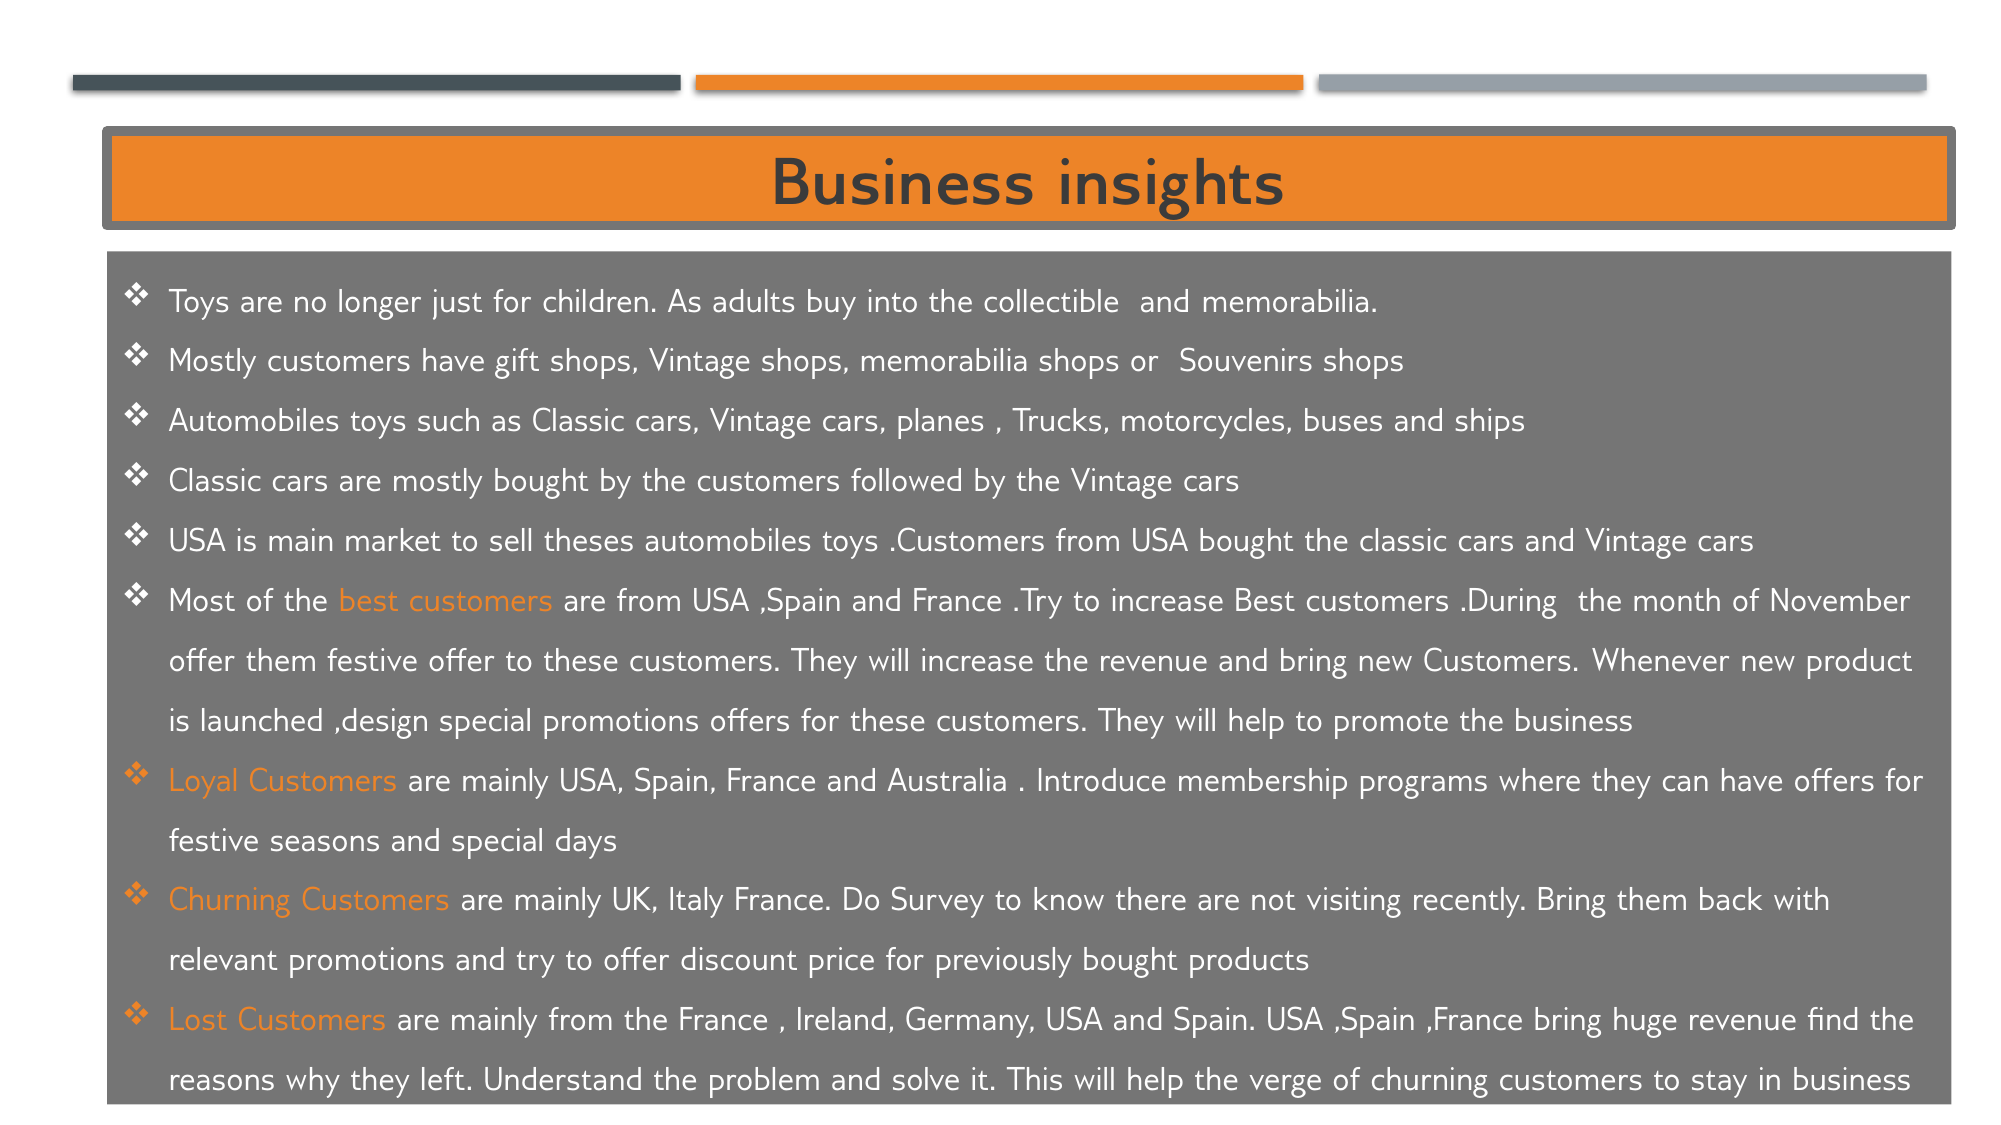

Business insights
Toys are no longer just for children. As adults buy into the collectible  and memorabilia.
Mostly customers have gift shops, Vintage shops, memorabilia shops or  Souvenirs shops
Automobiles toys such as Classic cars, Vintage cars, planes , Trucks, motorcycles, buses and ships
Classic cars are mostly bought by the customers followed by the Vintage cars
USA is main market to sell theses automobiles toys .Customers from USA bought the classic cars and Vintage cars
Most of the best customers are from USA ,Spain and France .Try to increase Best customers .During  the month of November offer them festive offer to these customers. They will increase the revenue and bring new Customers. Whenever new product is launched ,design special promotions offers for these customers. They will help to promote the business
Loyal Customers are mainly USA, Spain, France and Australia . Introduce membership programs where they can have offers for festive seasons and special days
Churning Customers are mainly UK, Italy France. Do Survey to know there are not visiting recently. Bring them back with relevant promotions and try to offer discount price for previously bought products
Lost Customers are mainly from the France , Ireland, Germany, USA and Spain. USA ,Spain ,France bring huge revenue find the reasons why they left. Understand the problem and solve it. This will help the verge of churning customers to stay in business